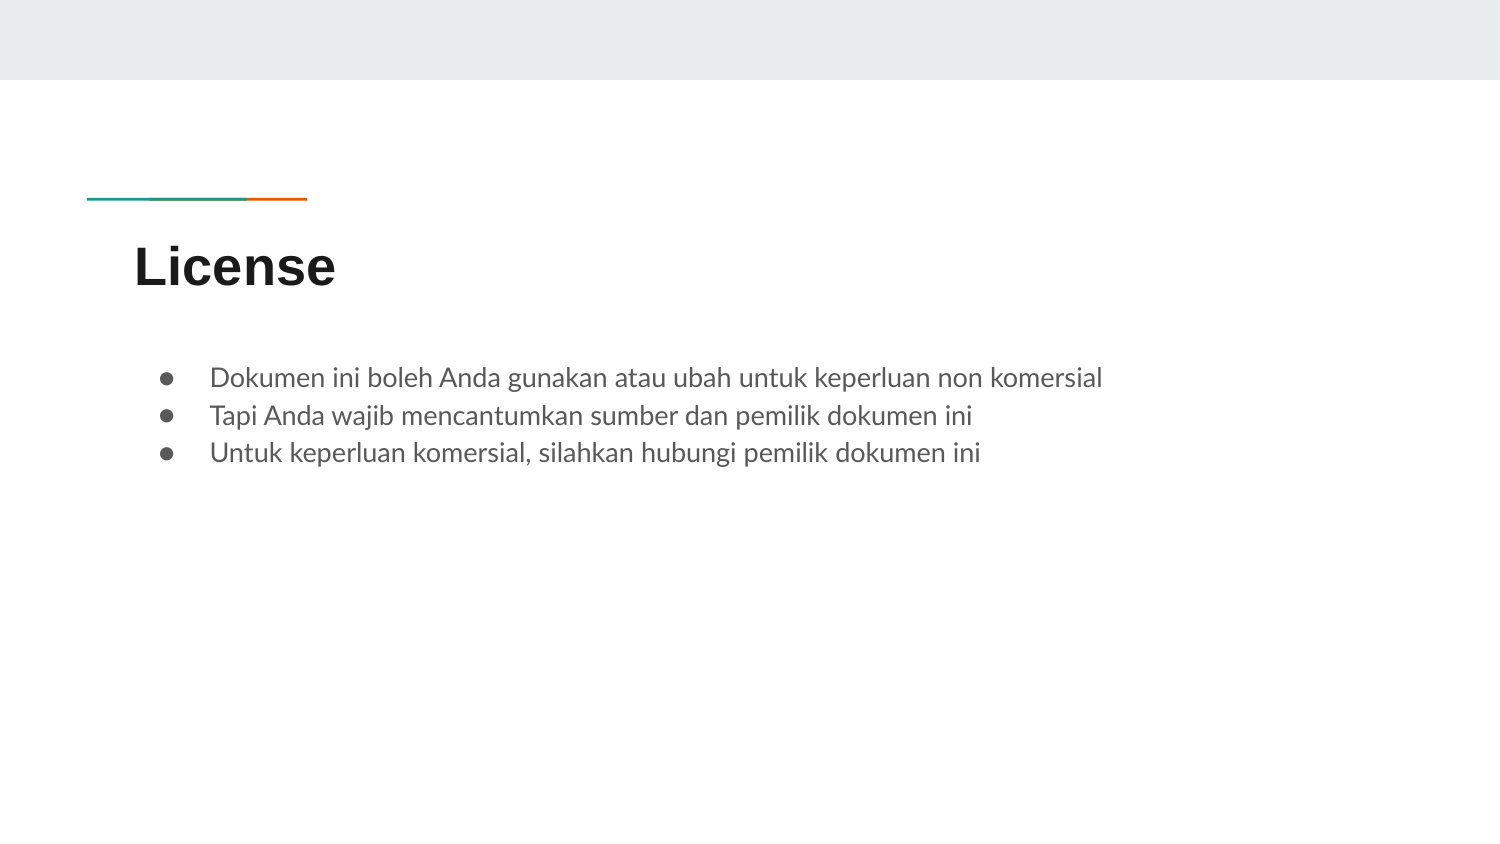

# License
Dokumen ini boleh Anda gunakan atau ubah untuk keperluan non komersial
Tapi Anda wajib mencantumkan sumber dan pemilik dokumen ini
Untuk keperluan komersial, silahkan hubungi pemilik dokumen ini